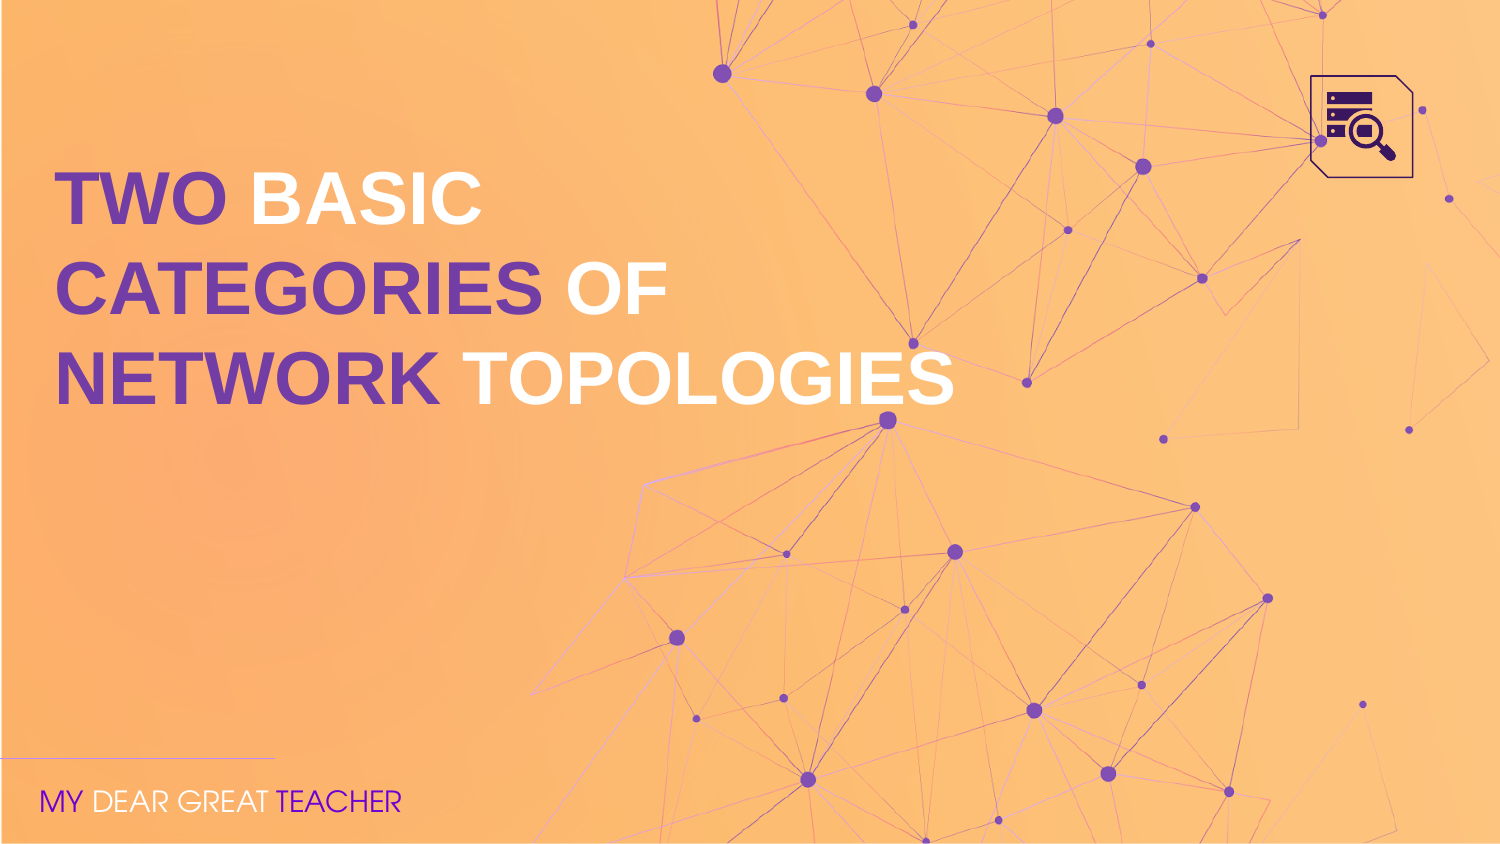

# TWO BASIC CATEGORIES OF NETWORK TOPOLOGIES
MY DEAR GREAT TEACHER